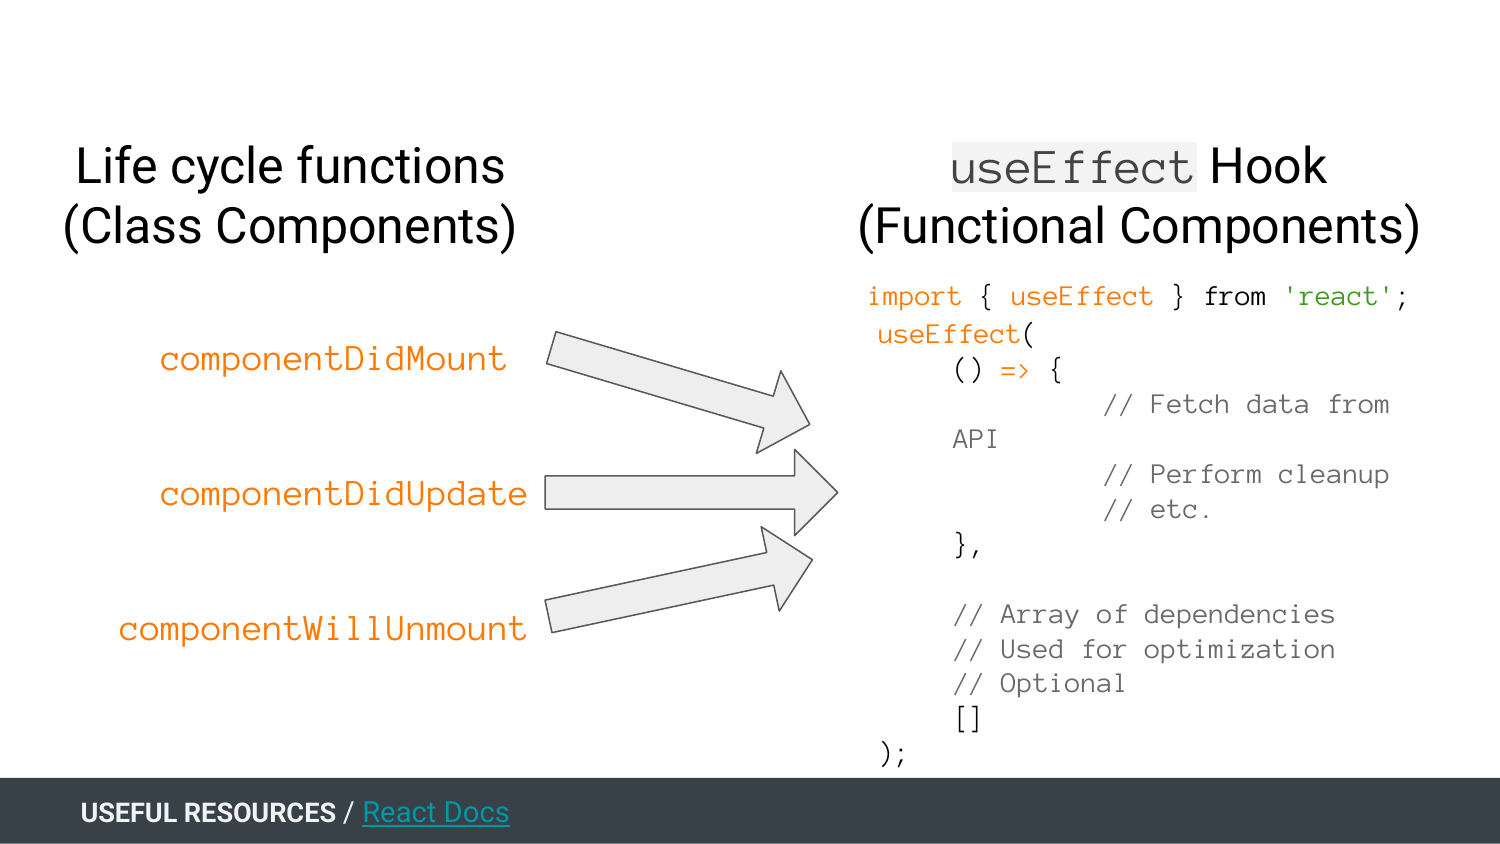

Life cycle functions
(Class Components)
useEffect Hook
(Functional Components)
import { useEffect } from 'react';
componentDidMount

componentDidUpdate

componentWillUnmount

useEffect(
() => {
	// Fetch data from API
	// Perform cleanup
	// etc.
},

// Array of dependencies
// Used for optimization
// Optional
[]
);

USEFUL RESOURCES / React Docs